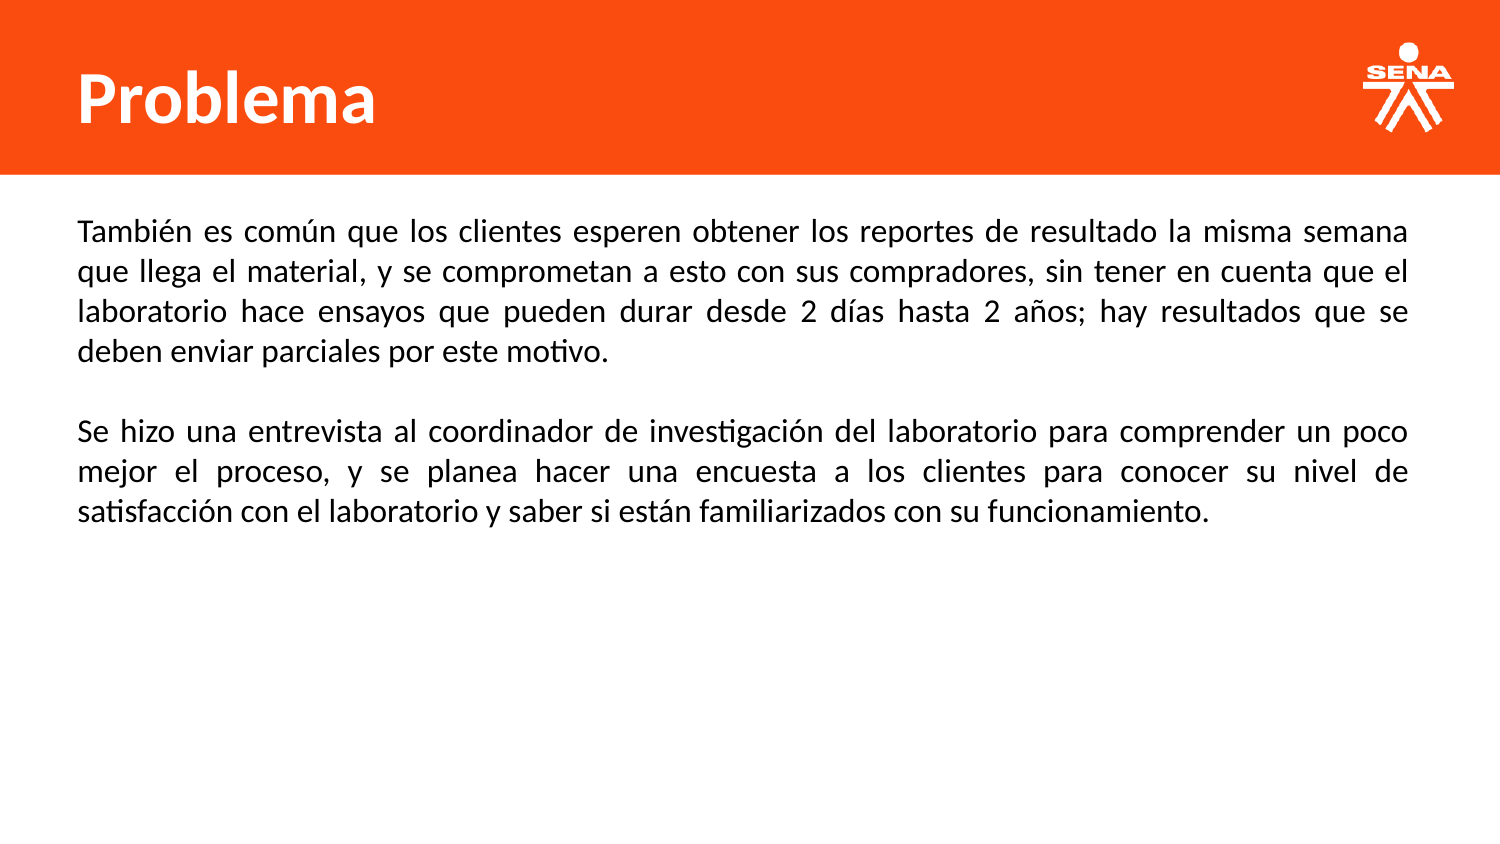

Problema
También es común que los clientes esperen obtener los reportes de resultado la misma semana que llega el material, y se comprometan a esto con sus compradores, sin tener en cuenta que el laboratorio hace ensayos que pueden durar desde 2 días hasta 2 años; hay resultados que se deben enviar parciales por este motivo.

Se hizo una entrevista al coordinador de investigación del laboratorio para comprender un poco mejor el proceso, y se planea hacer una encuesta a los clientes para conocer su nivel de satisfacción con el laboratorio y saber si están familiarizados con su funcionamiento.